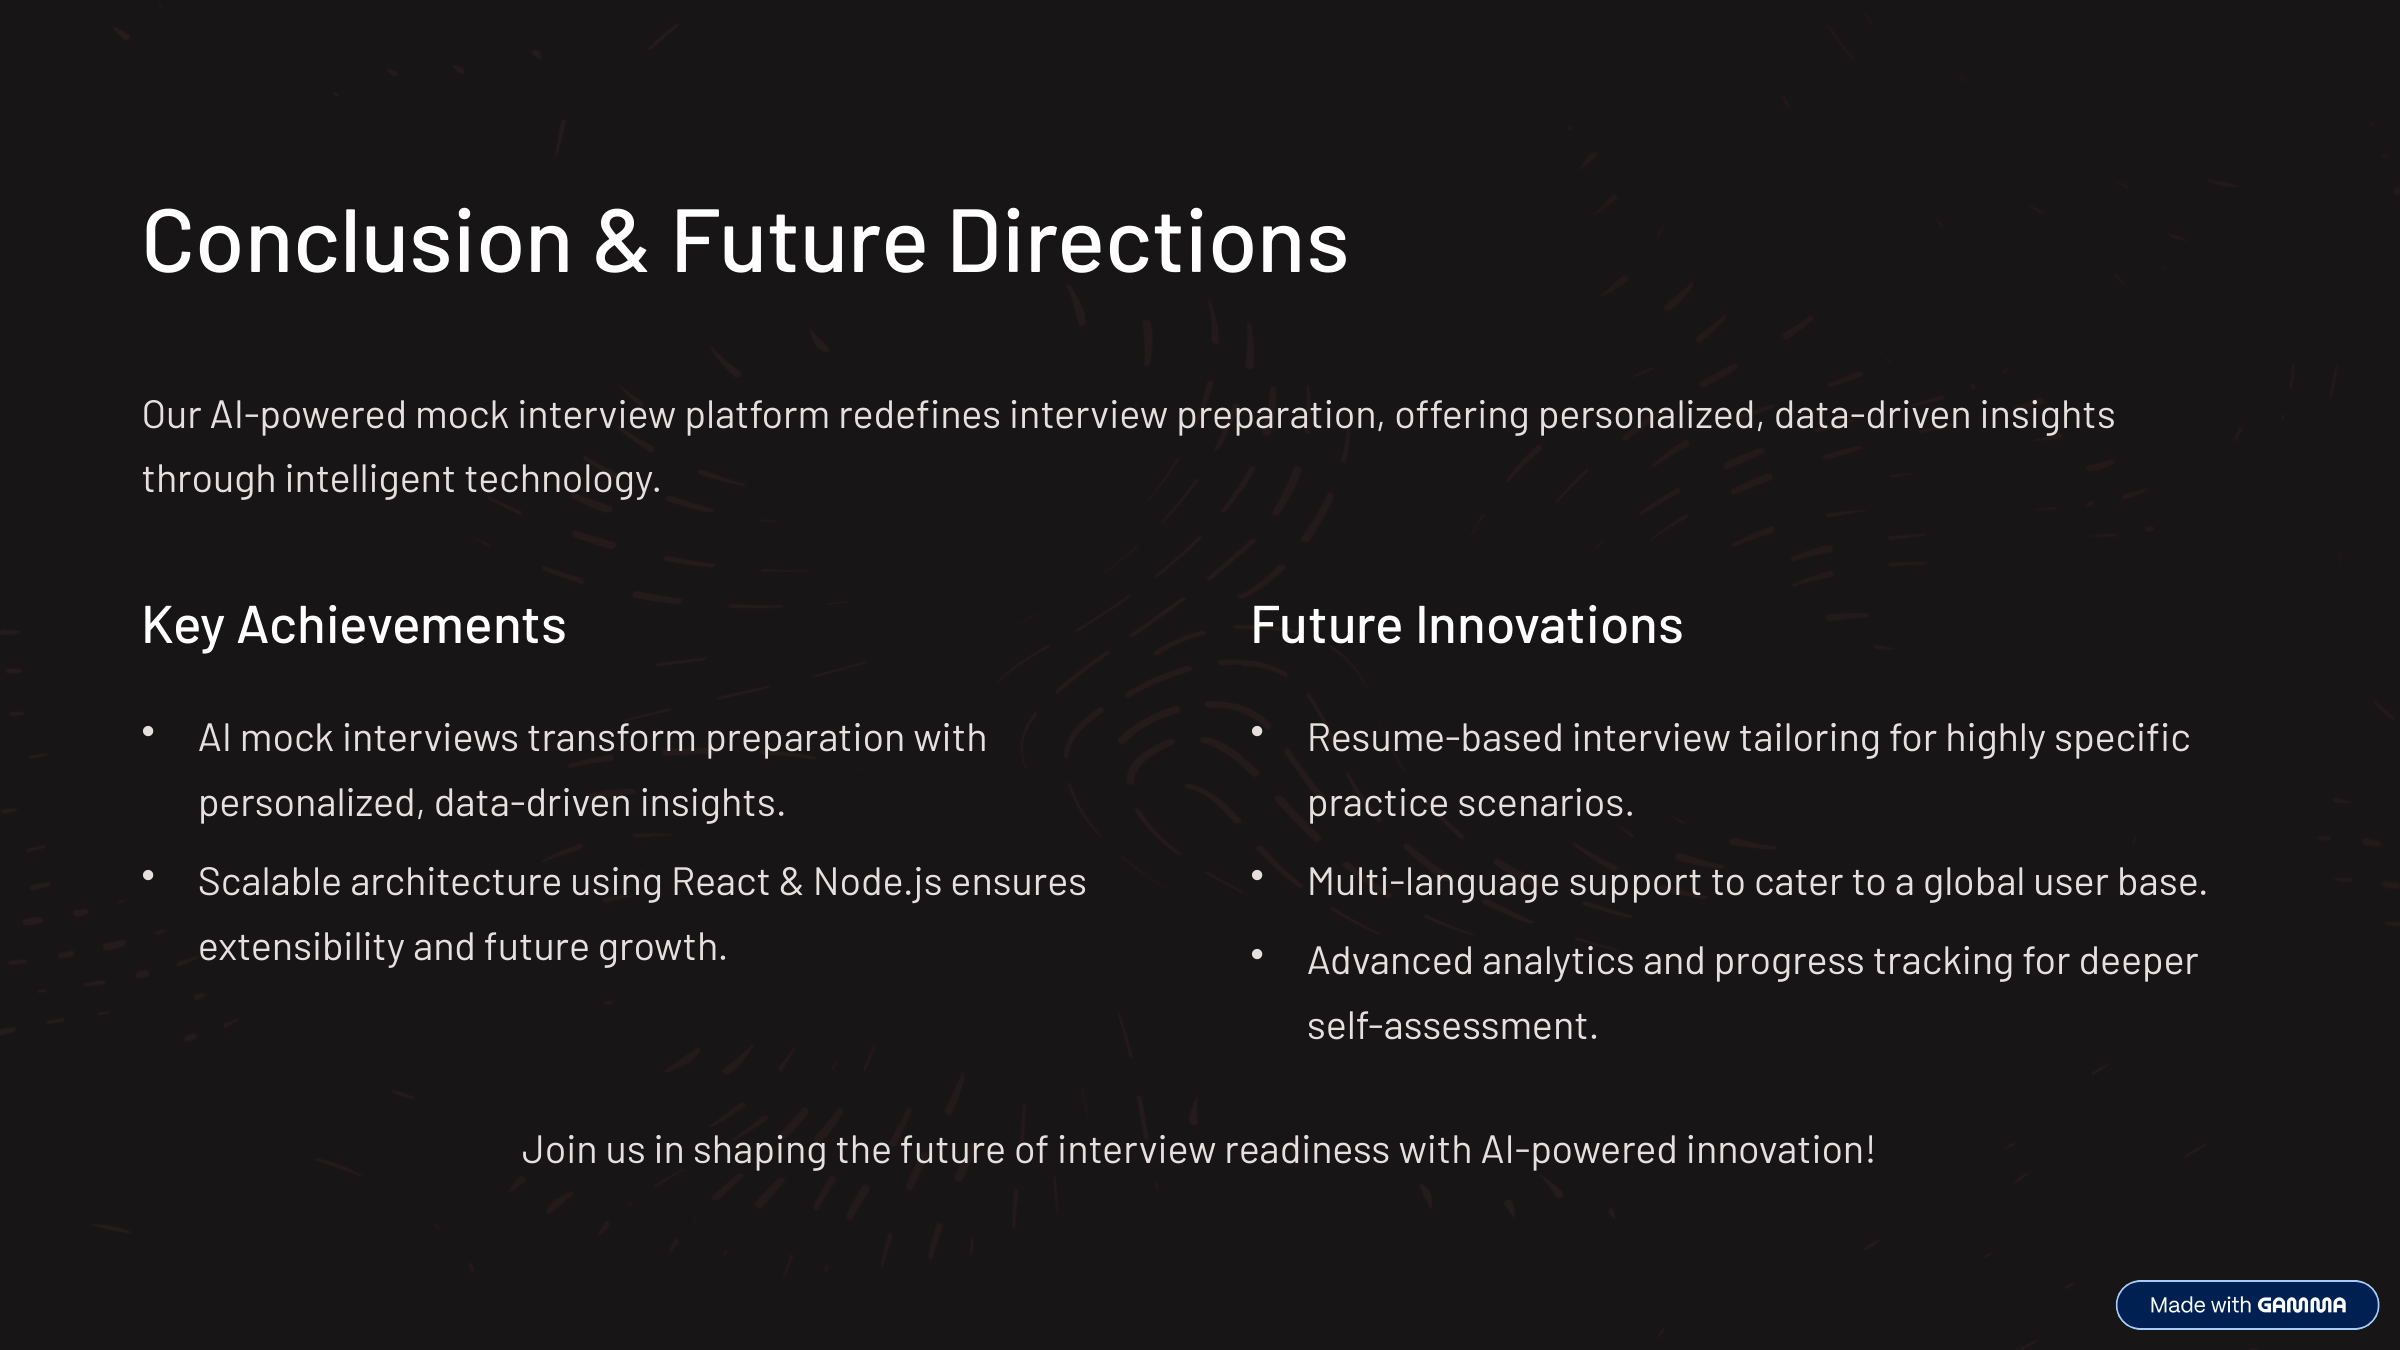

Conclusion & Future Directions
Our AI-powered mock interview platform redefines interview preparation, offering personalized, data-driven insights through intelligent technology.
Key Achievements
Future Innovations
AI mock interviews transform preparation with personalized, data-driven insights.
Resume-based interview tailoring for highly specific practice scenarios.
Scalable architecture using React & Node.js ensures extensibility and future growth.
Multi-language support to cater to a global user base.
Advanced analytics and progress tracking for deeper self-assessment.
Join us in shaping the future of interview readiness with AI-powered innovation!